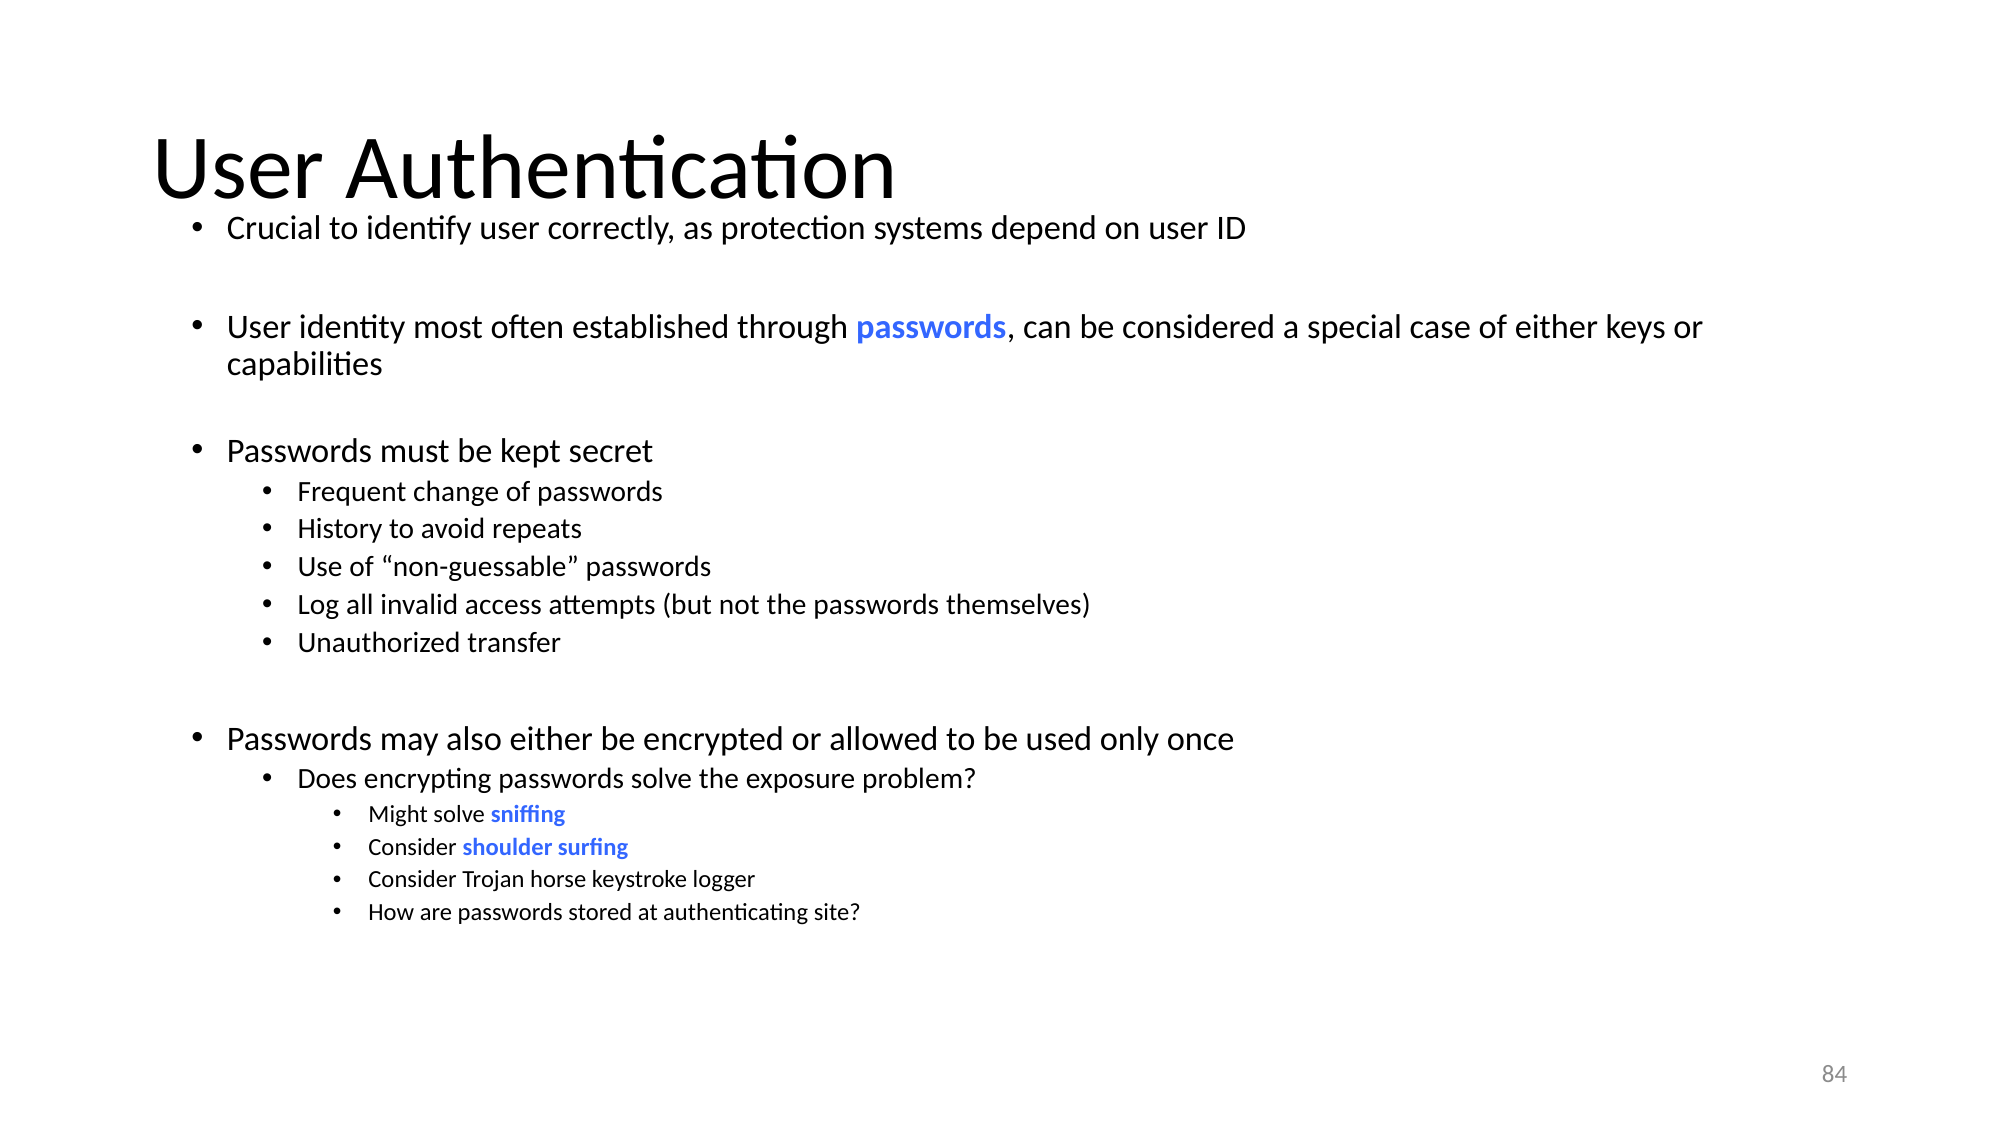

# User Authentication
Crucial to identify user correctly, as protection systems depend on user ID

User identity most often established through passwords, can be considered a special case of either keys or capabilities

Passwords must be kept secret
Frequent change of passwords
History to avoid repeats
Use of “non-guessable” passwords
Log all invalid access attempts (but not the passwords themselves)
Unauthorized transfer

Passwords may also either be encrypted or allowed to be used only once
Does encrypting passwords solve the exposure problem?
Might solve sniffing
Consider shoulder surfing
Consider Trojan horse keystroke logger
How are passwords stored at authenticating site?

84